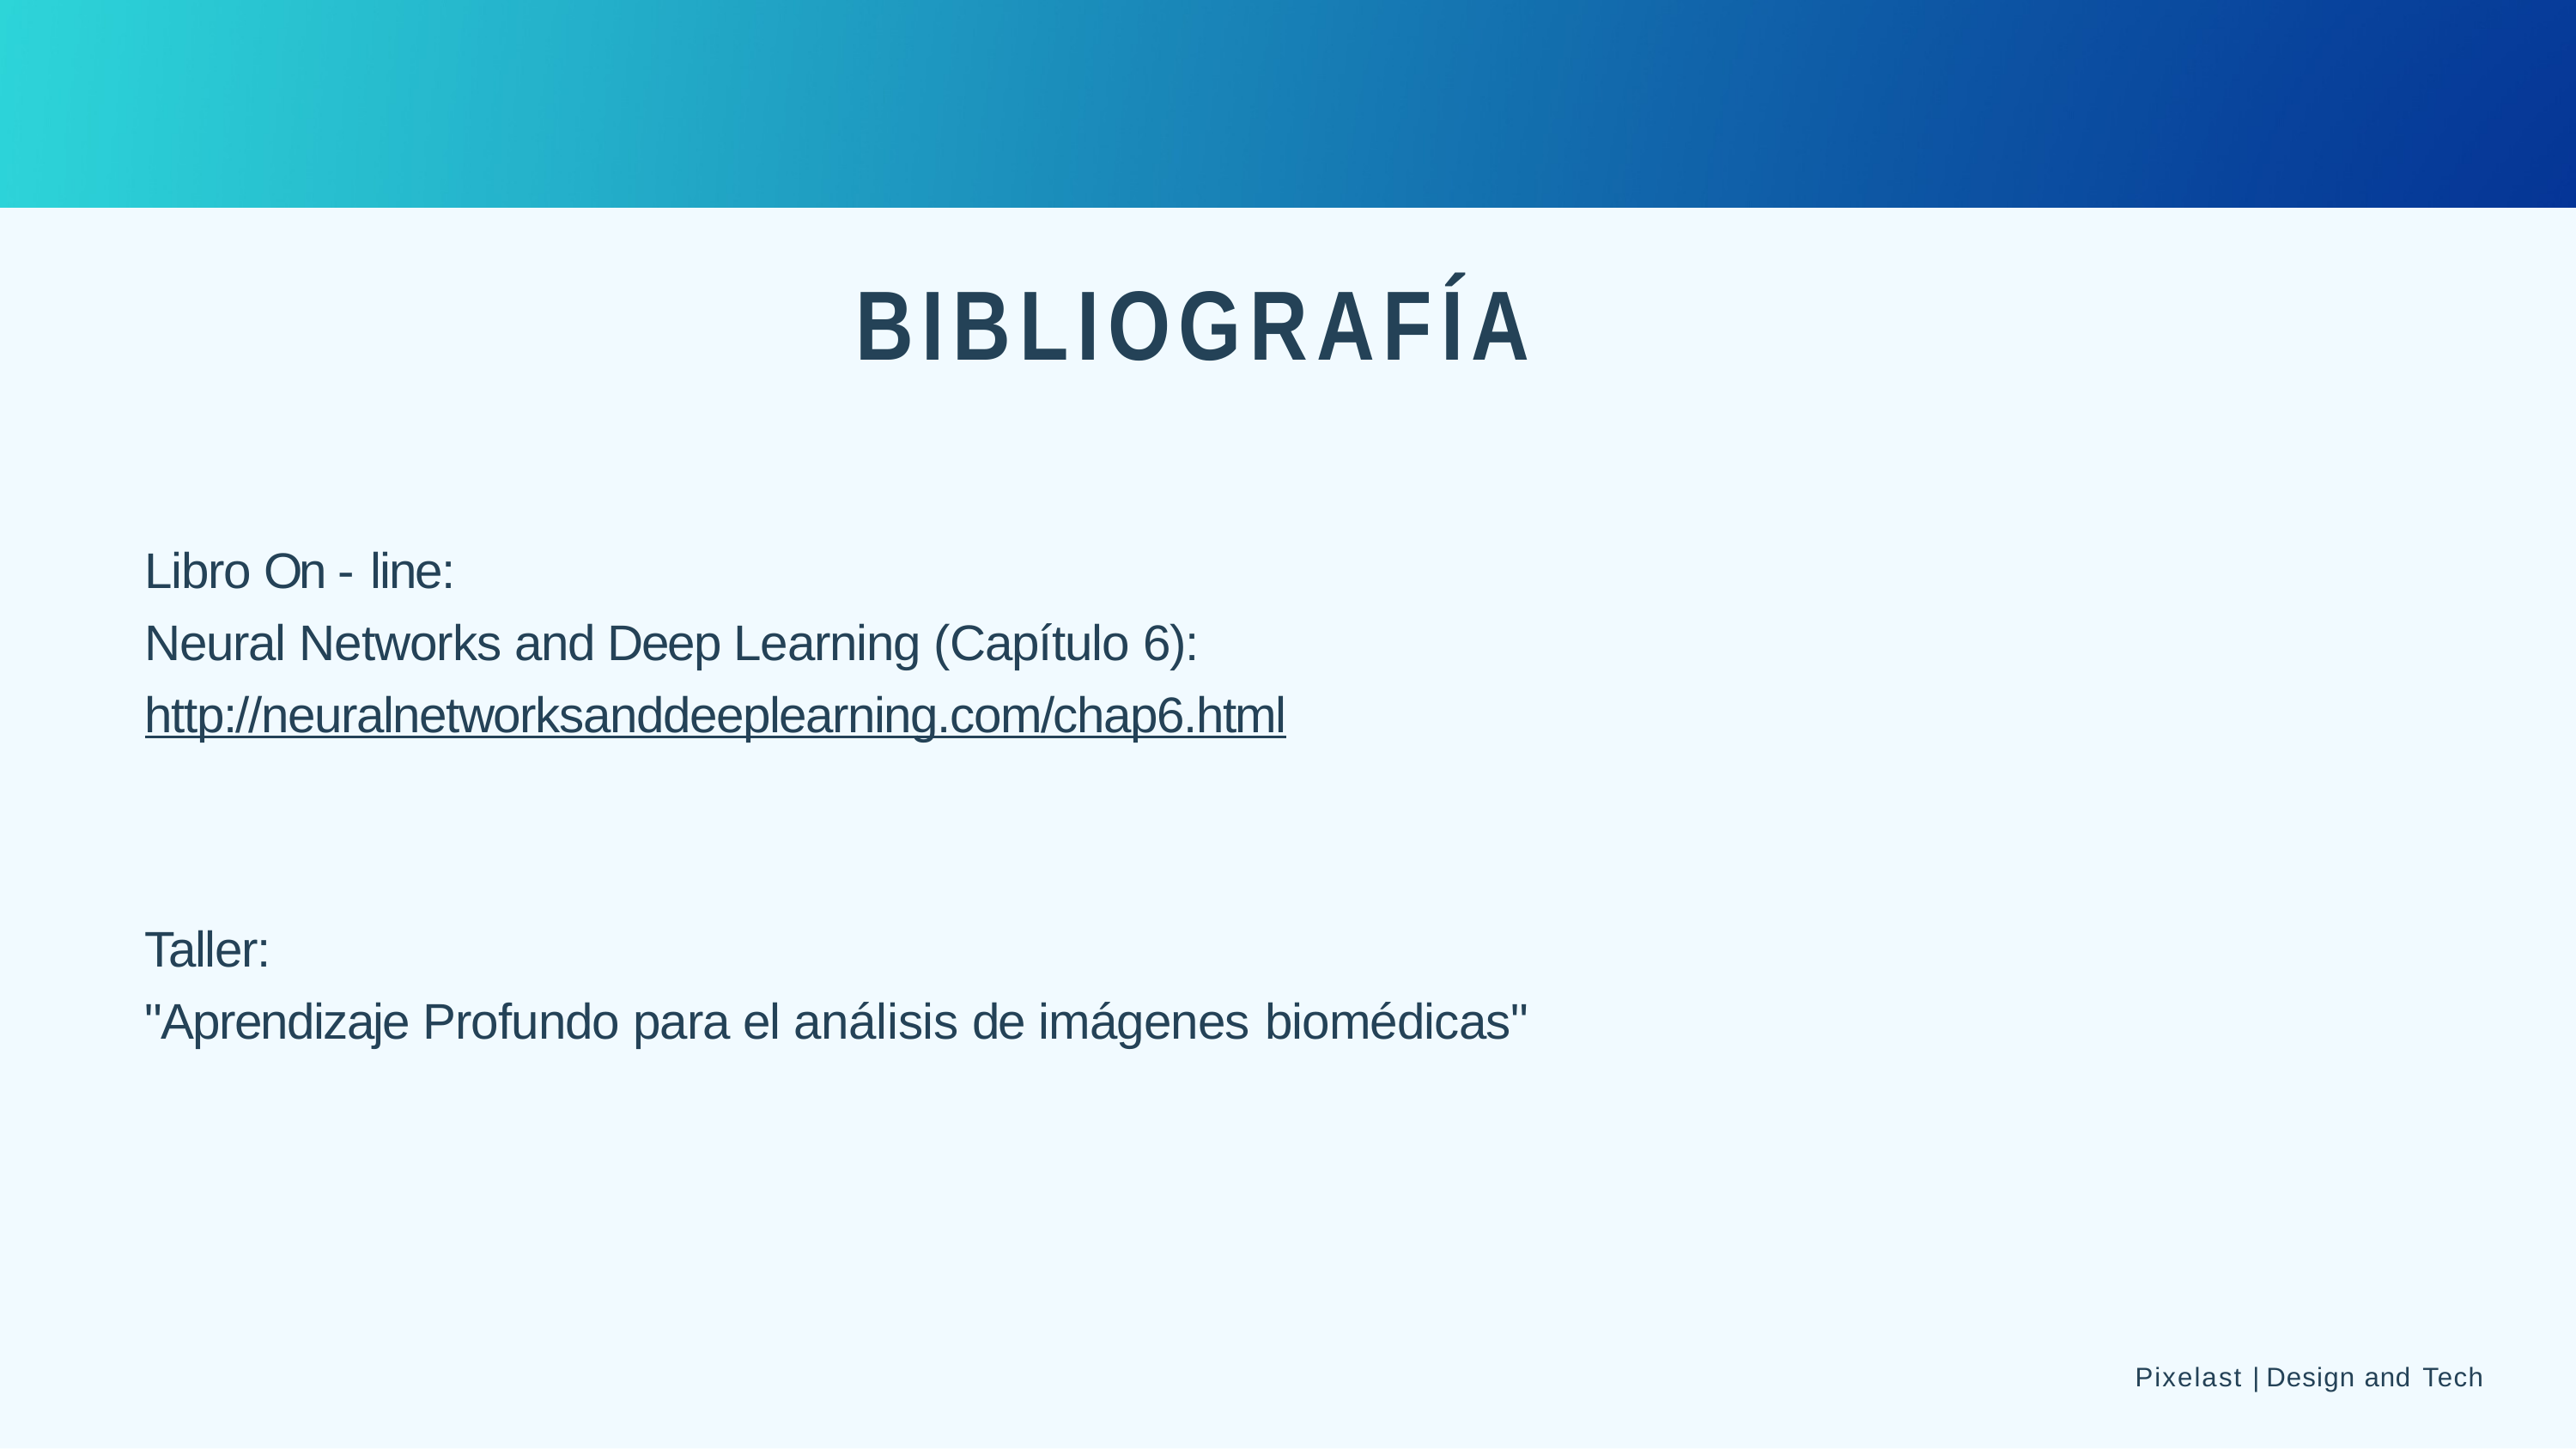

# BIBLIOGRAFÍA
Libro On - line:
Neural Networks and Deep Learning (Capítulo 6):  http://neuralnetworksanddeeplearning.com/chap6.html
Taller:
"Aprendizaje Profundo para el análisis de imágenes biomédicas"
Pixelast | Design and Tech